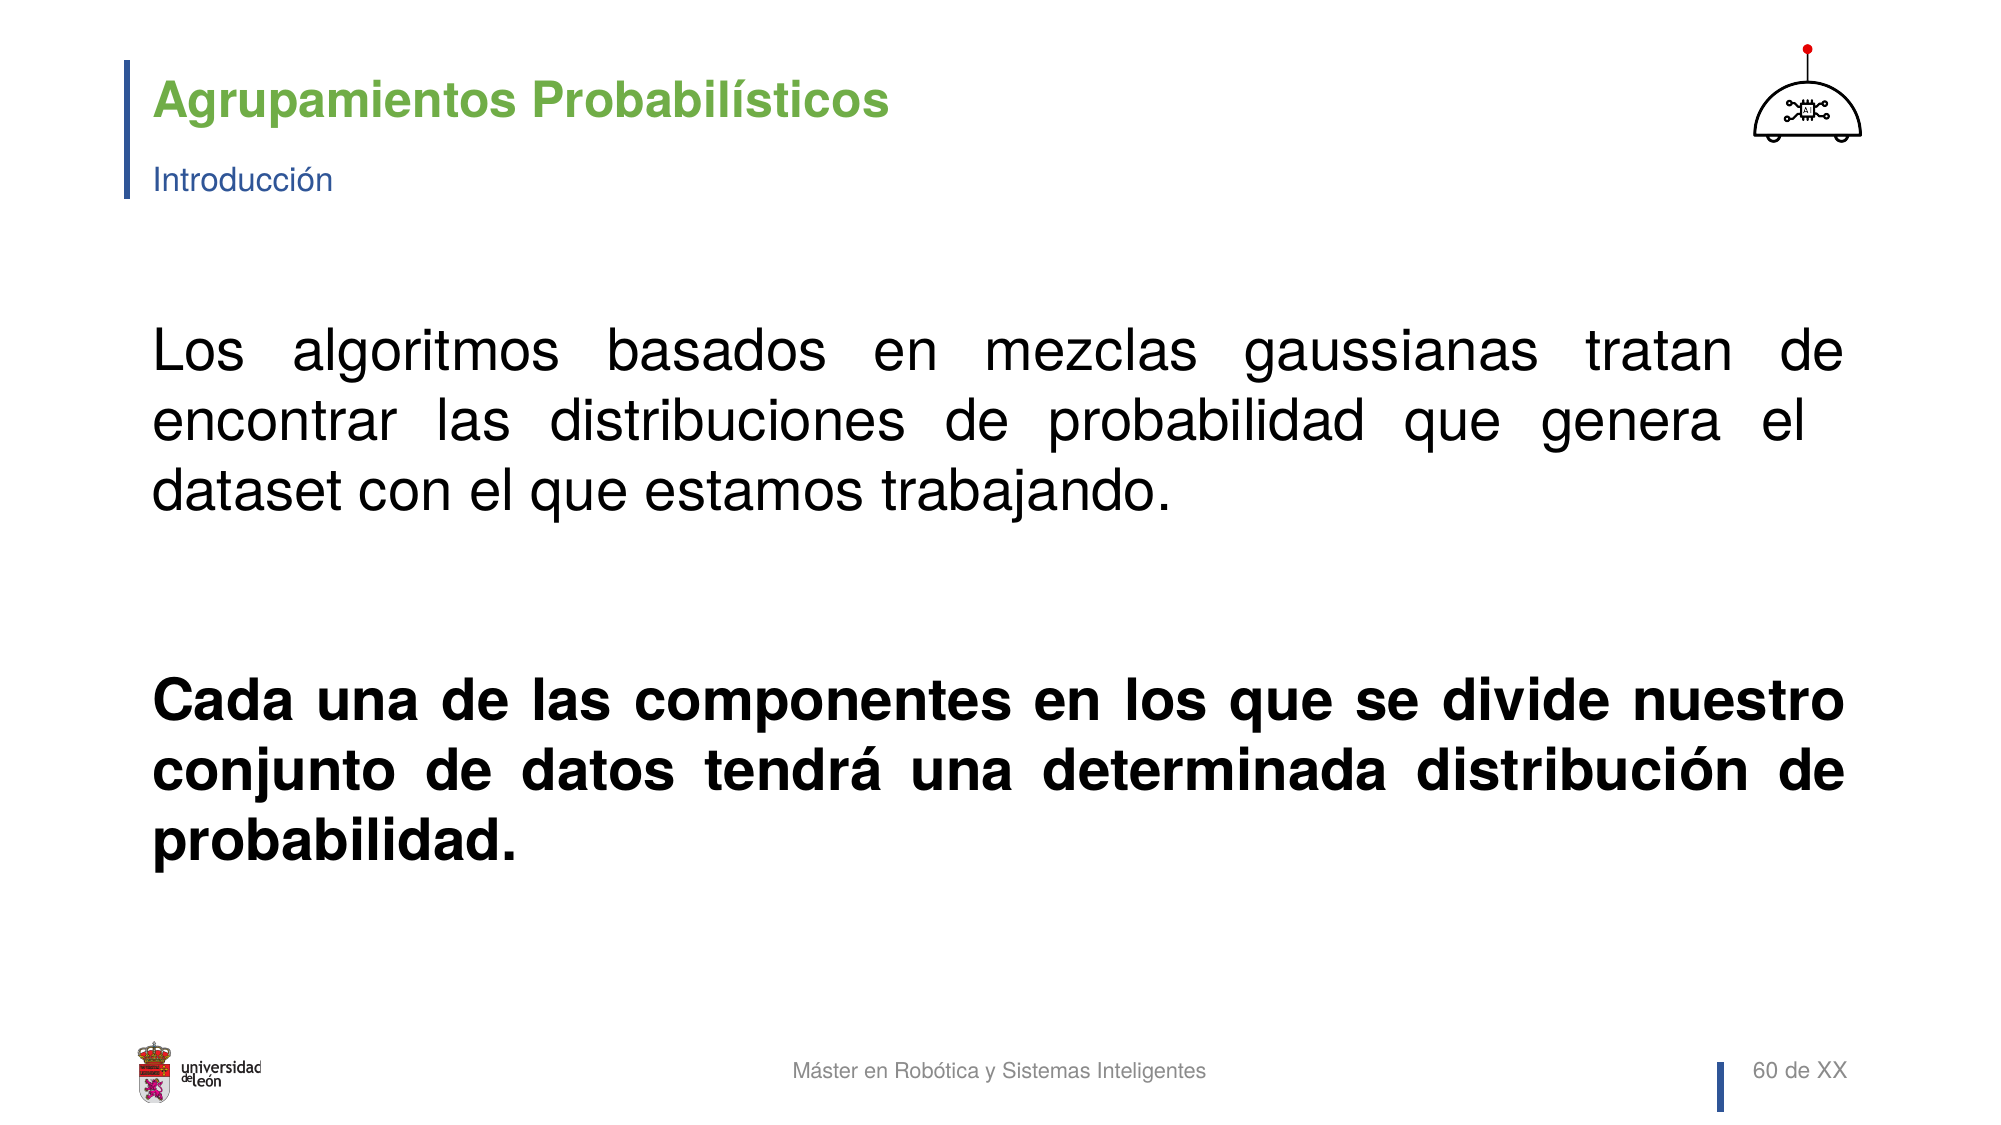

# Agrupamientos Probabilísticos
Introducción

Los algoritmos basados en mezclas gaussianas tratan de encontrar las distribuciones de probabilidad que genera el  dataset con el que estamos trabajando.

Cada una de las componentes en los que se divide nuestro conjunto de datos tendrá una determinada distribución de probabilidad.

Máster en Robótica y Sistemas Inteligentes
60 de XX